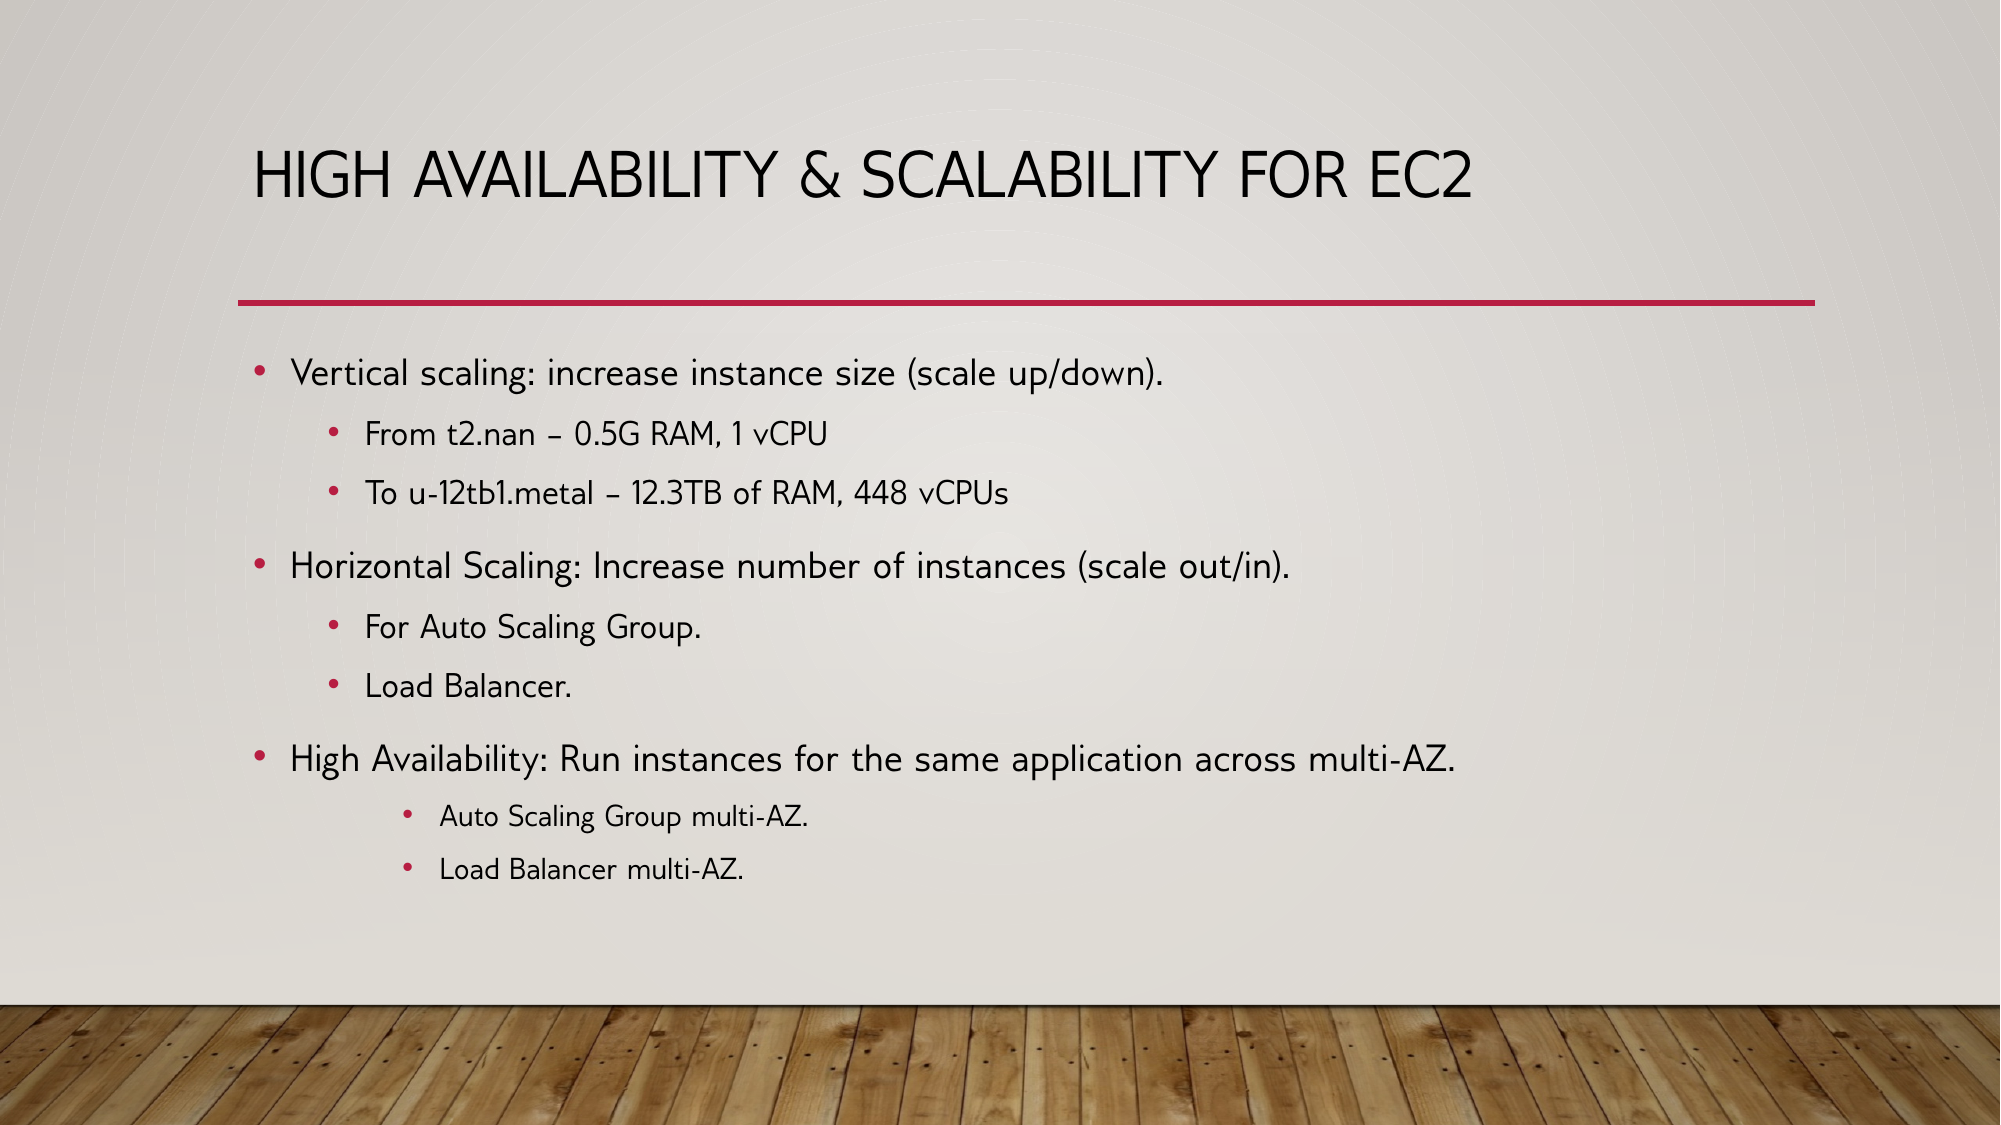

# High availability & scalability for ec2
Vertical scaling: increase instance size (scale up/down).
From t2.nan – 0.5G RAM, 1 vCPU
To u-12tb1.metal – 12.3TB of RAM, 448 vCPUs
Horizontal Scaling: Increase number of instances (scale out/in).
For Auto Scaling Group.
Load Balancer.
High Availability: Run instances for the same application across multi-AZ.
Auto Scaling Group multi-AZ.
Load Balancer multi-AZ.